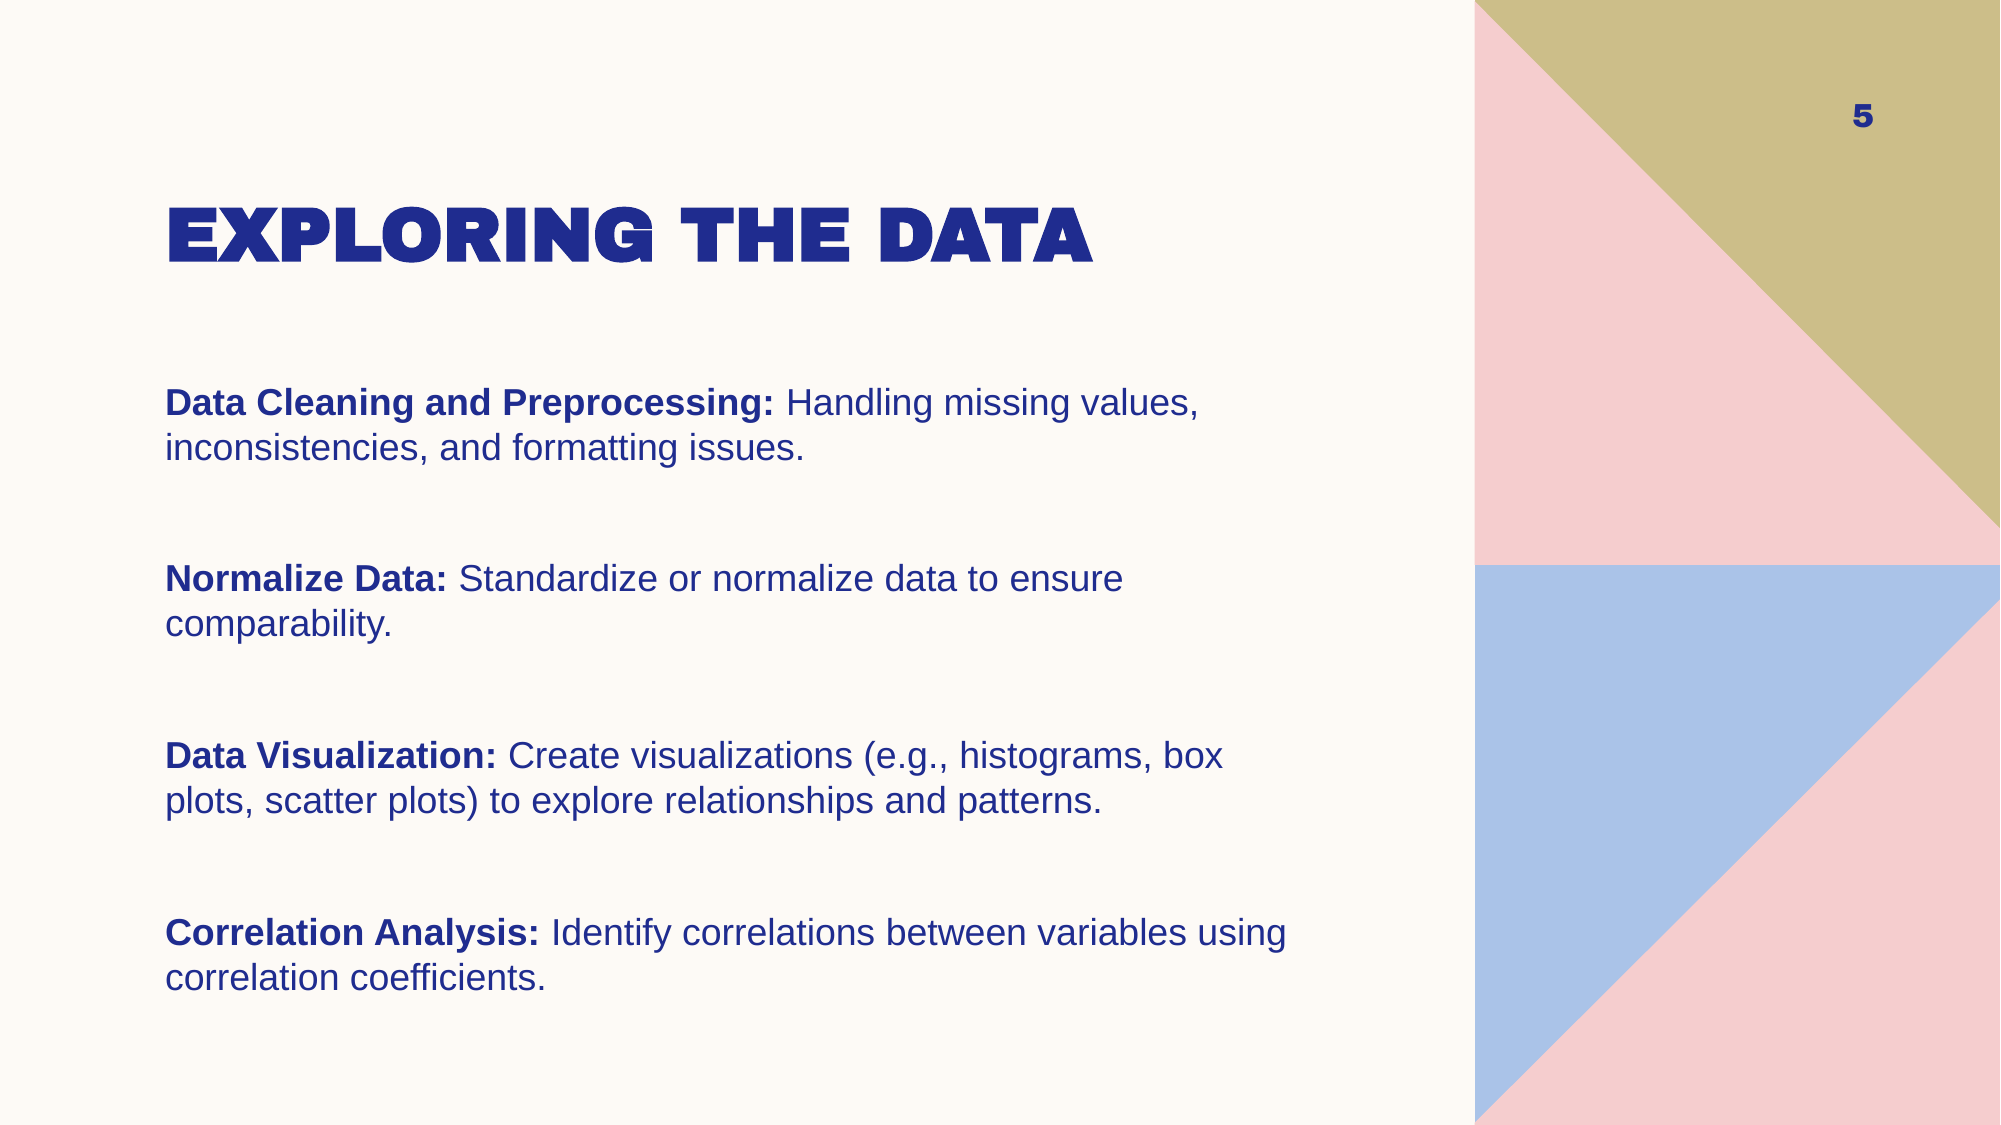

# Exploring the data
5
Data Cleaning and Preprocessing: Handling missing values, inconsistencies, and formatting issues.

Normalize Data: Standardize or normalize data to ensure comparability.

Data Visualization: Create visualizations (e.g., histograms, box plots, scatter plots) to explore relationships and patterns.

Correlation Analysis: Identify correlations between variables using correlation coefficients.